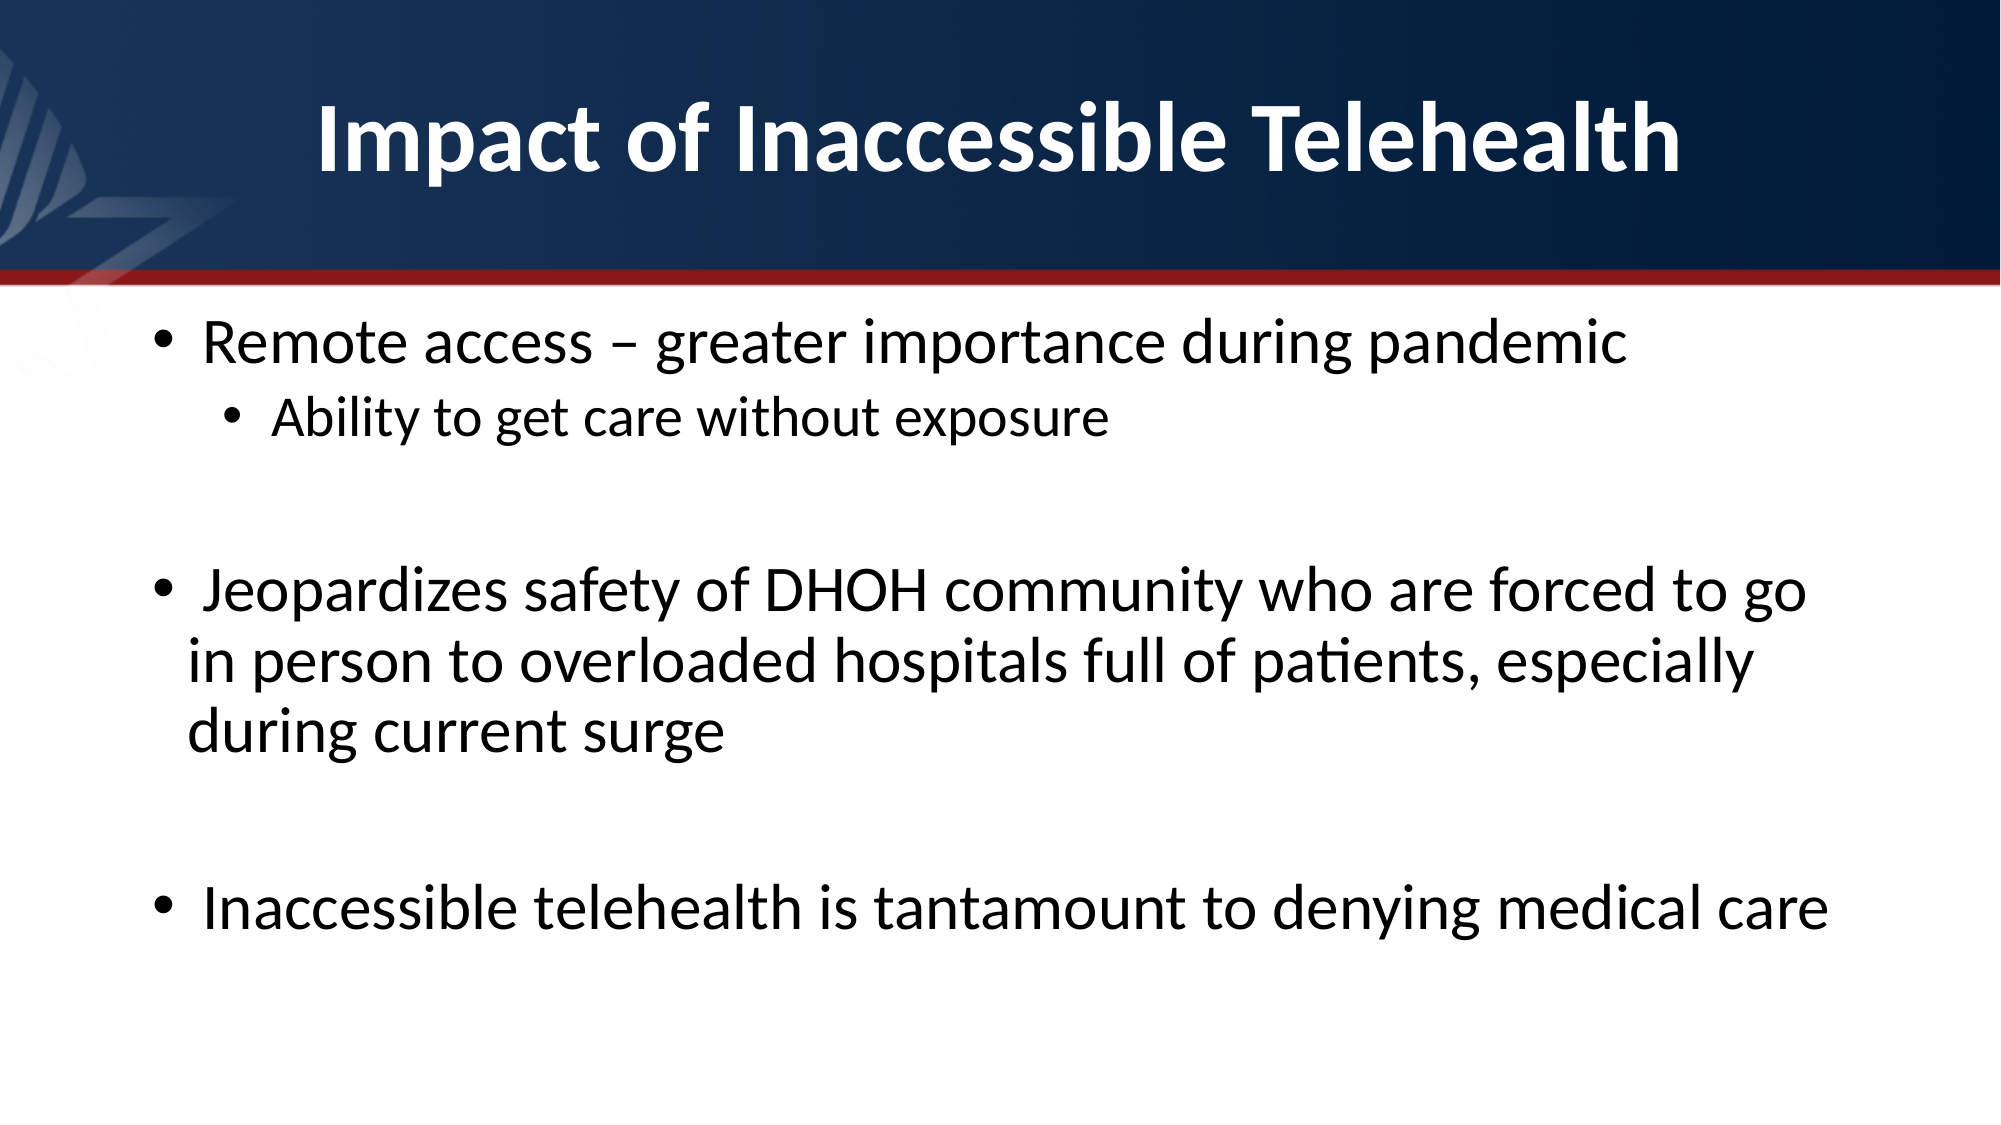

# Impact of Inaccessible Telehealth
 Remote access – greater importance during pandemic
 Ability to get care without exposure

 Jeopardizes safety of DHOH community who are forced to go in person to overloaded hospitals full of patients, especially during current surge

 Inaccessible telehealth is tantamount to denying medical care